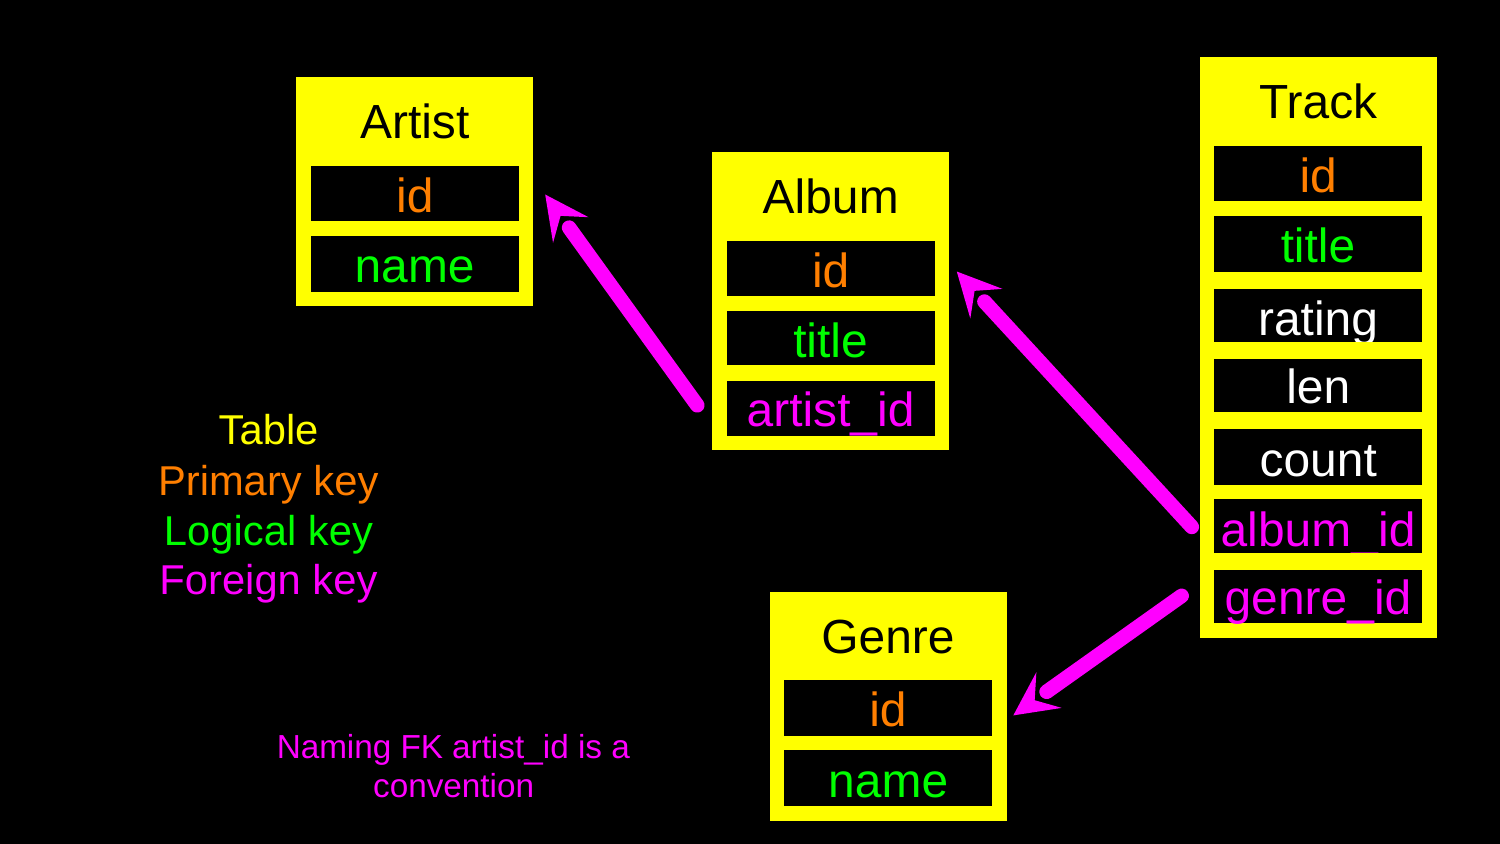

Track
Artist
id
id
Album
title
name
id
rating
title
len
artist_id
Table
Primary key
Logical key
Foreign key
count
album_id
genre_id
Genre
id
Naming FK artist_id is a convention
name